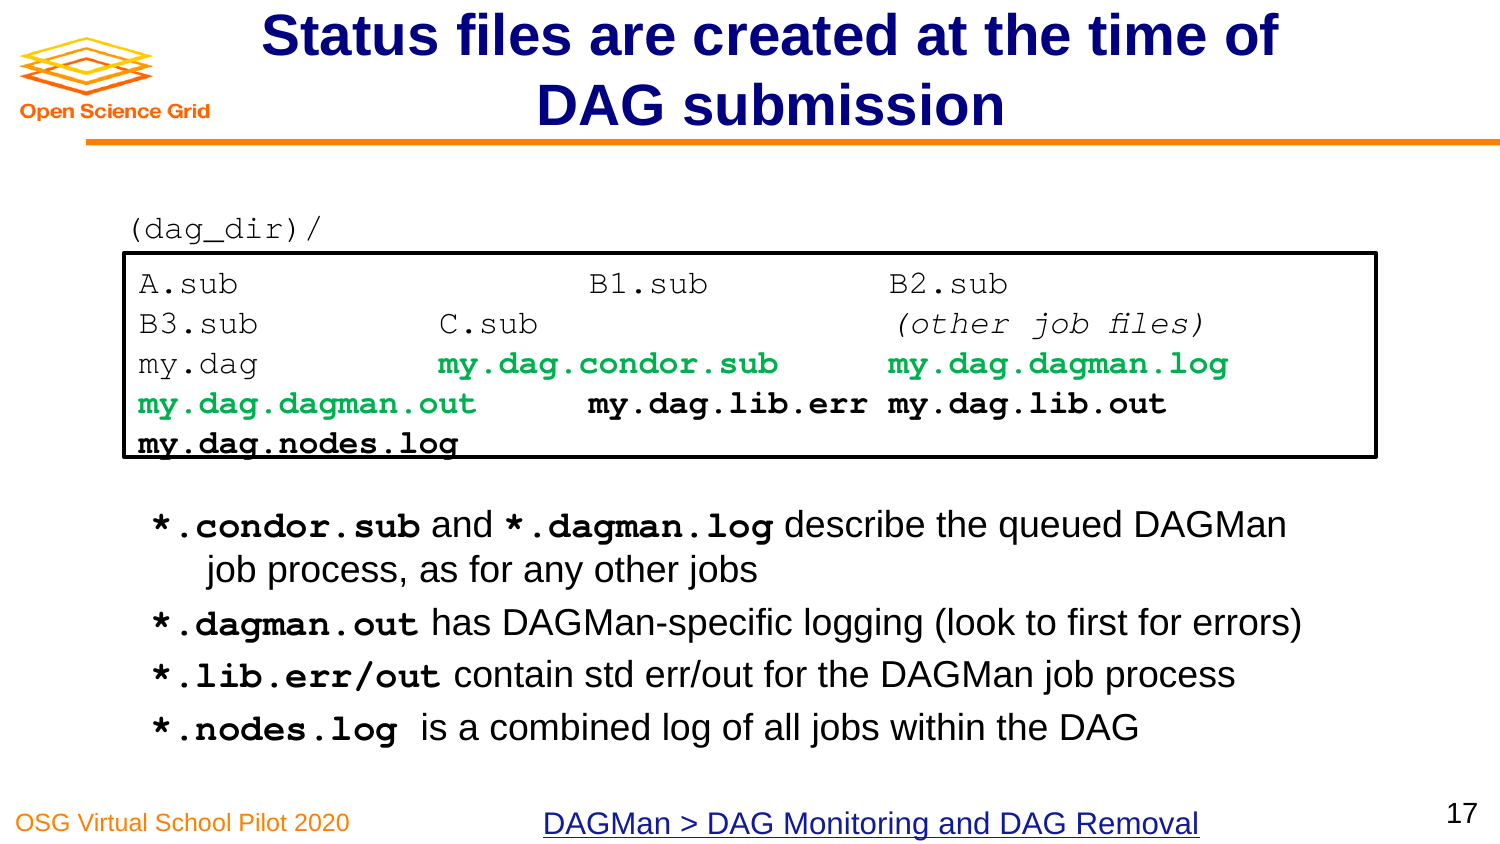

# Status files are created at the time of DAG submission
(dag_dir)/
A.sub			B1.sub		B2.sub
B3.sub		C.sub			(other job files)
my.dag		my.dag.condor.sub	my.dag.dagman.log
my.dag.dagman.out	my.dag.lib.err	my.dag.lib.out
my.dag.nodes.log
*.condor.sub and *.dagman.log describe the queued DAGMan job process, as for any other jobs
*.dagman.out has DAGMan-specific logging (look to first for errors)
*.lib.err/out contain std err/out for the DAGMan job process
*.nodes.log is a combined log of all jobs within the DAG

17
DAGMan > DAG Monitoring and DAG Removal